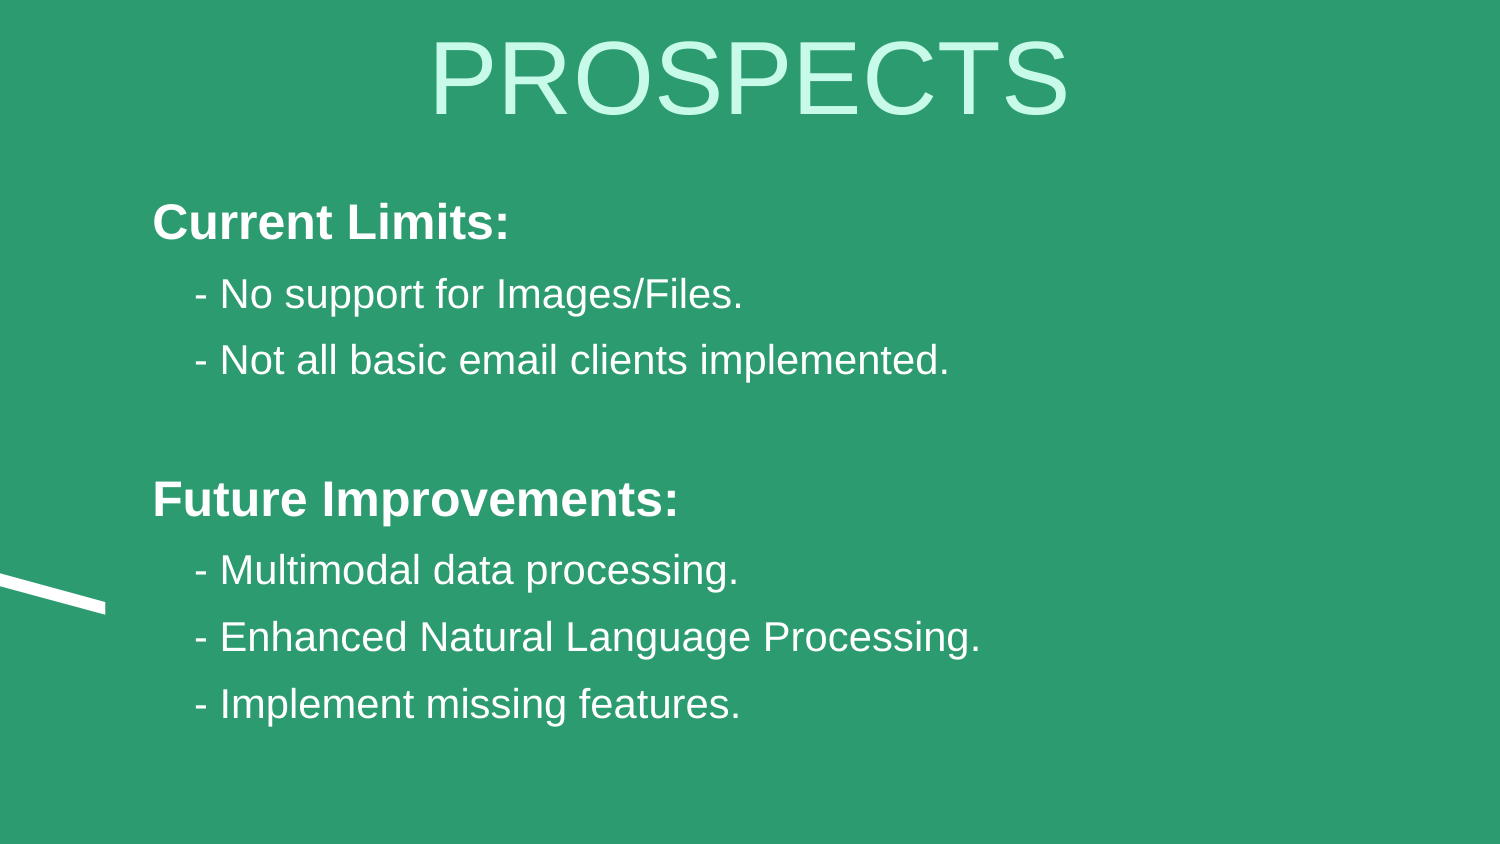

# PROSPECTS
Current Limits:
 - No support for Images/Files.
 - Not all basic email clients implemented.

Future Improvements:
 - Multimodal data processing.
 - Enhanced Natural Language Processing.
 - Implement missing features.